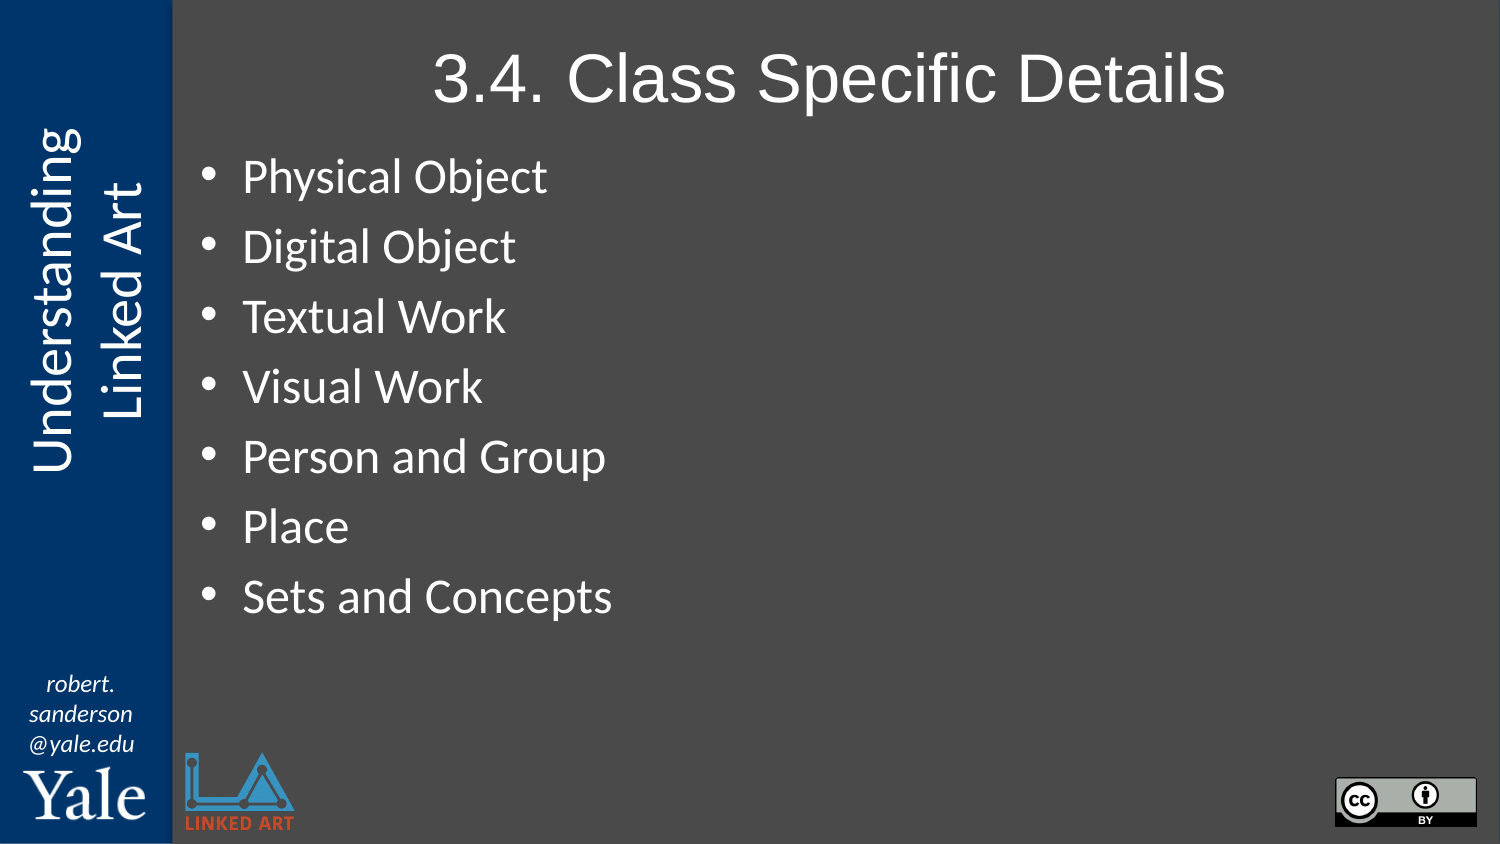

# 3.4. Class Specific Details
Physical Object
Digital Object
Textual Work
Visual Work
Person and Group
Place
Sets and Concepts